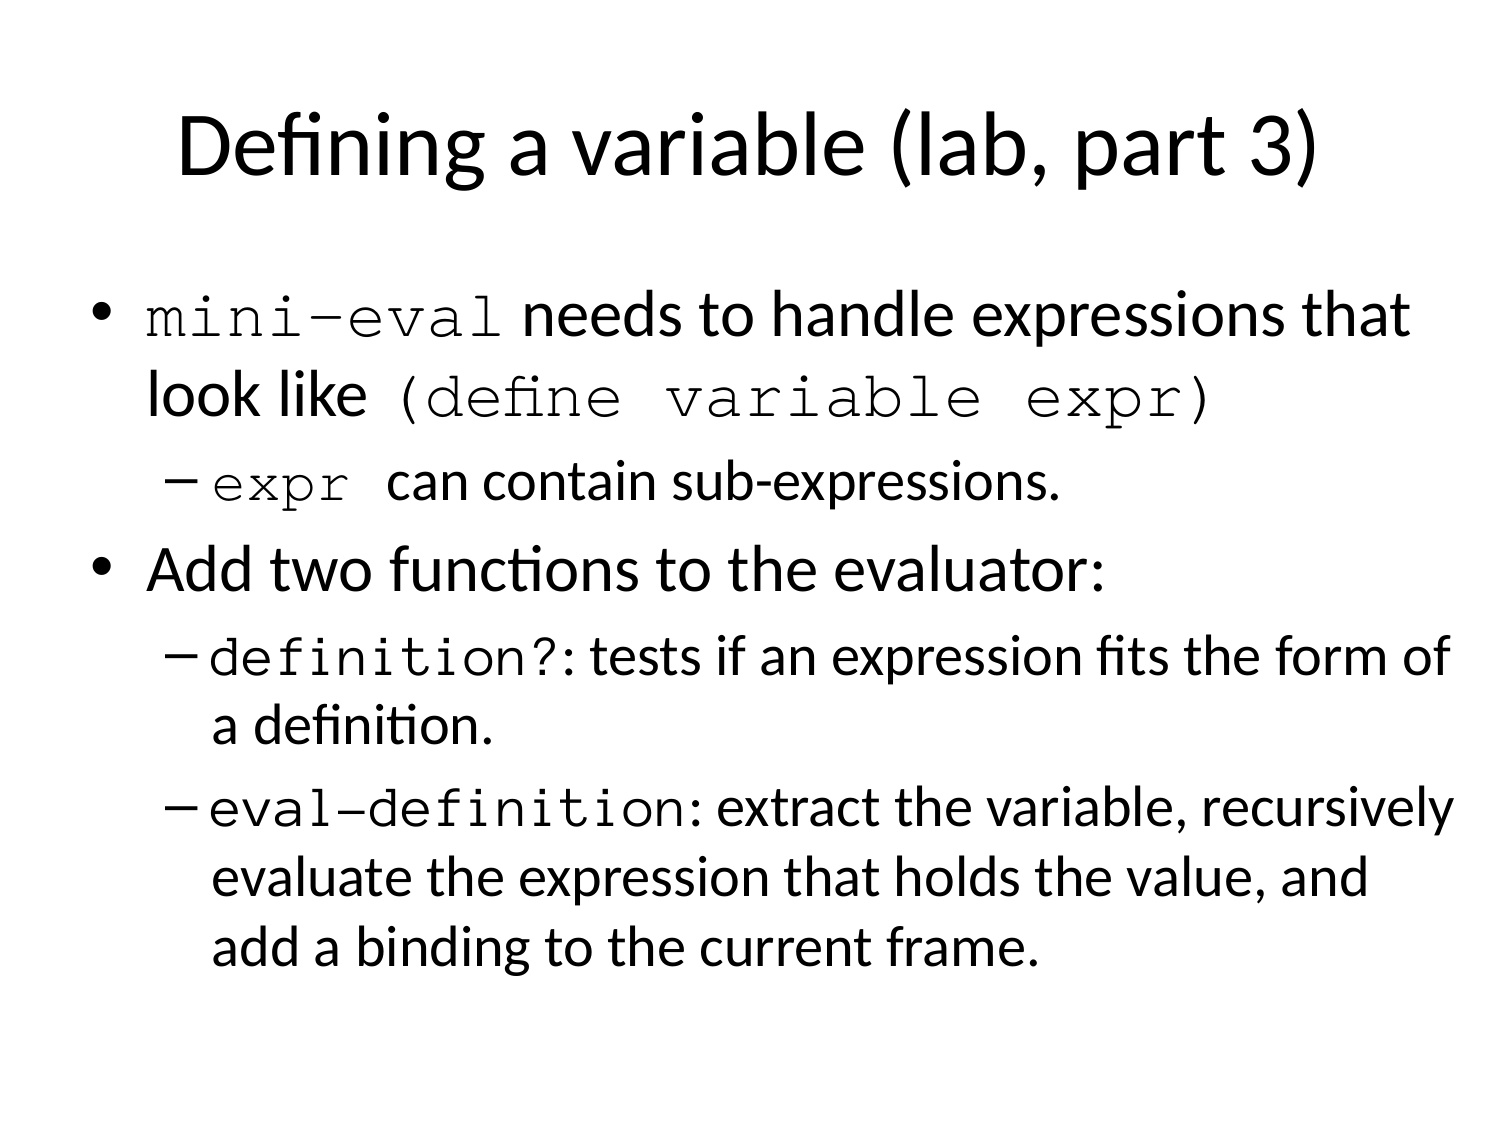

# Defining a variable (lab, part 3)
mini-eval needs to handle expressions that look like (define variable expr)
expr can contain sub-expressions.
Add two functions to the evaluator:
definition?: tests if an expression fits the form of a definition.
eval-definition: extract the variable, recursively evaluate the expression that holds the value, and add a binding to the current frame.